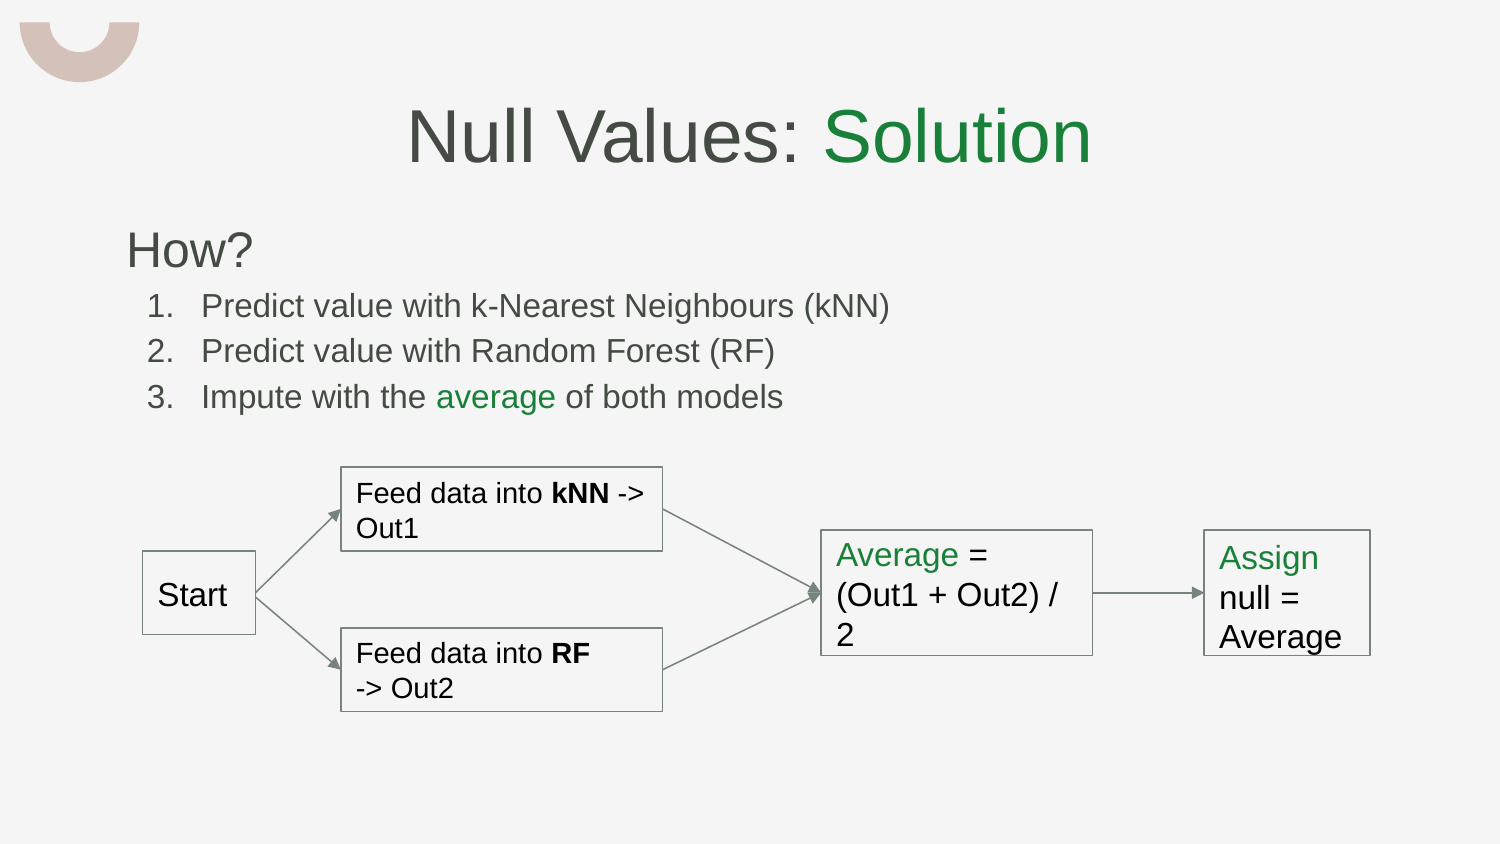

# Null Values: Solution
How?
Predict value with k-Nearest Neighbours (kNN)
Predict value with Random Forest (RF)
Impute with the average of both models

Feed data into kNN -> Out1
Average =
(Out1 + Out2) / 2
Assign
null = Average
Start
Feed data into RF
-> Out2